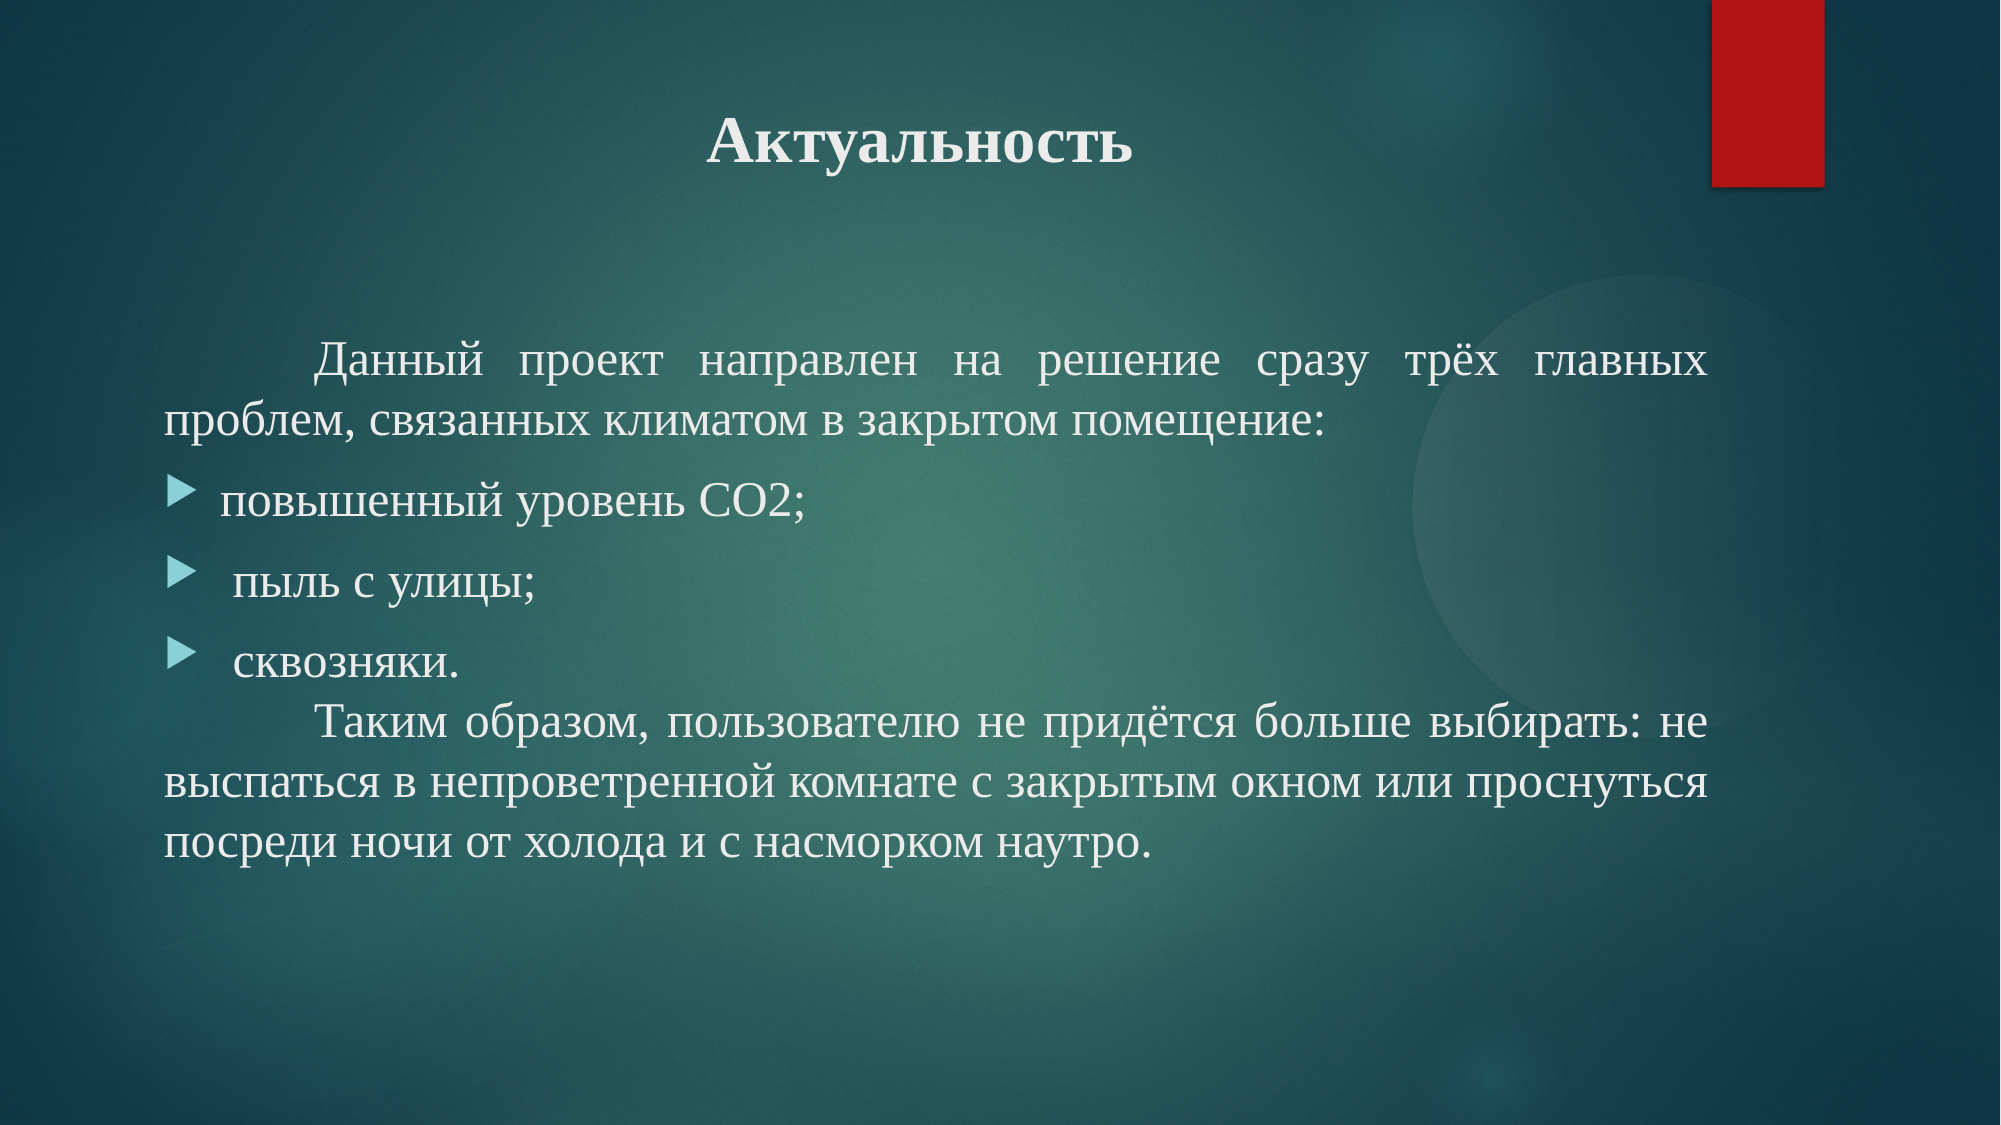

Актуальность
	Данный проект направлен на решение сразу трёх главных проблем, связанных климатом в закрытом помещение:
повышенный уровень CO2;
 пыль с улицы;
 сквозняки.
	Таким образом, пользователю не придётся больше выбирать: не выспаться в непроветренной комнате с закрытым окном или проснуться посреди ночи от холода и с насморком наутро.